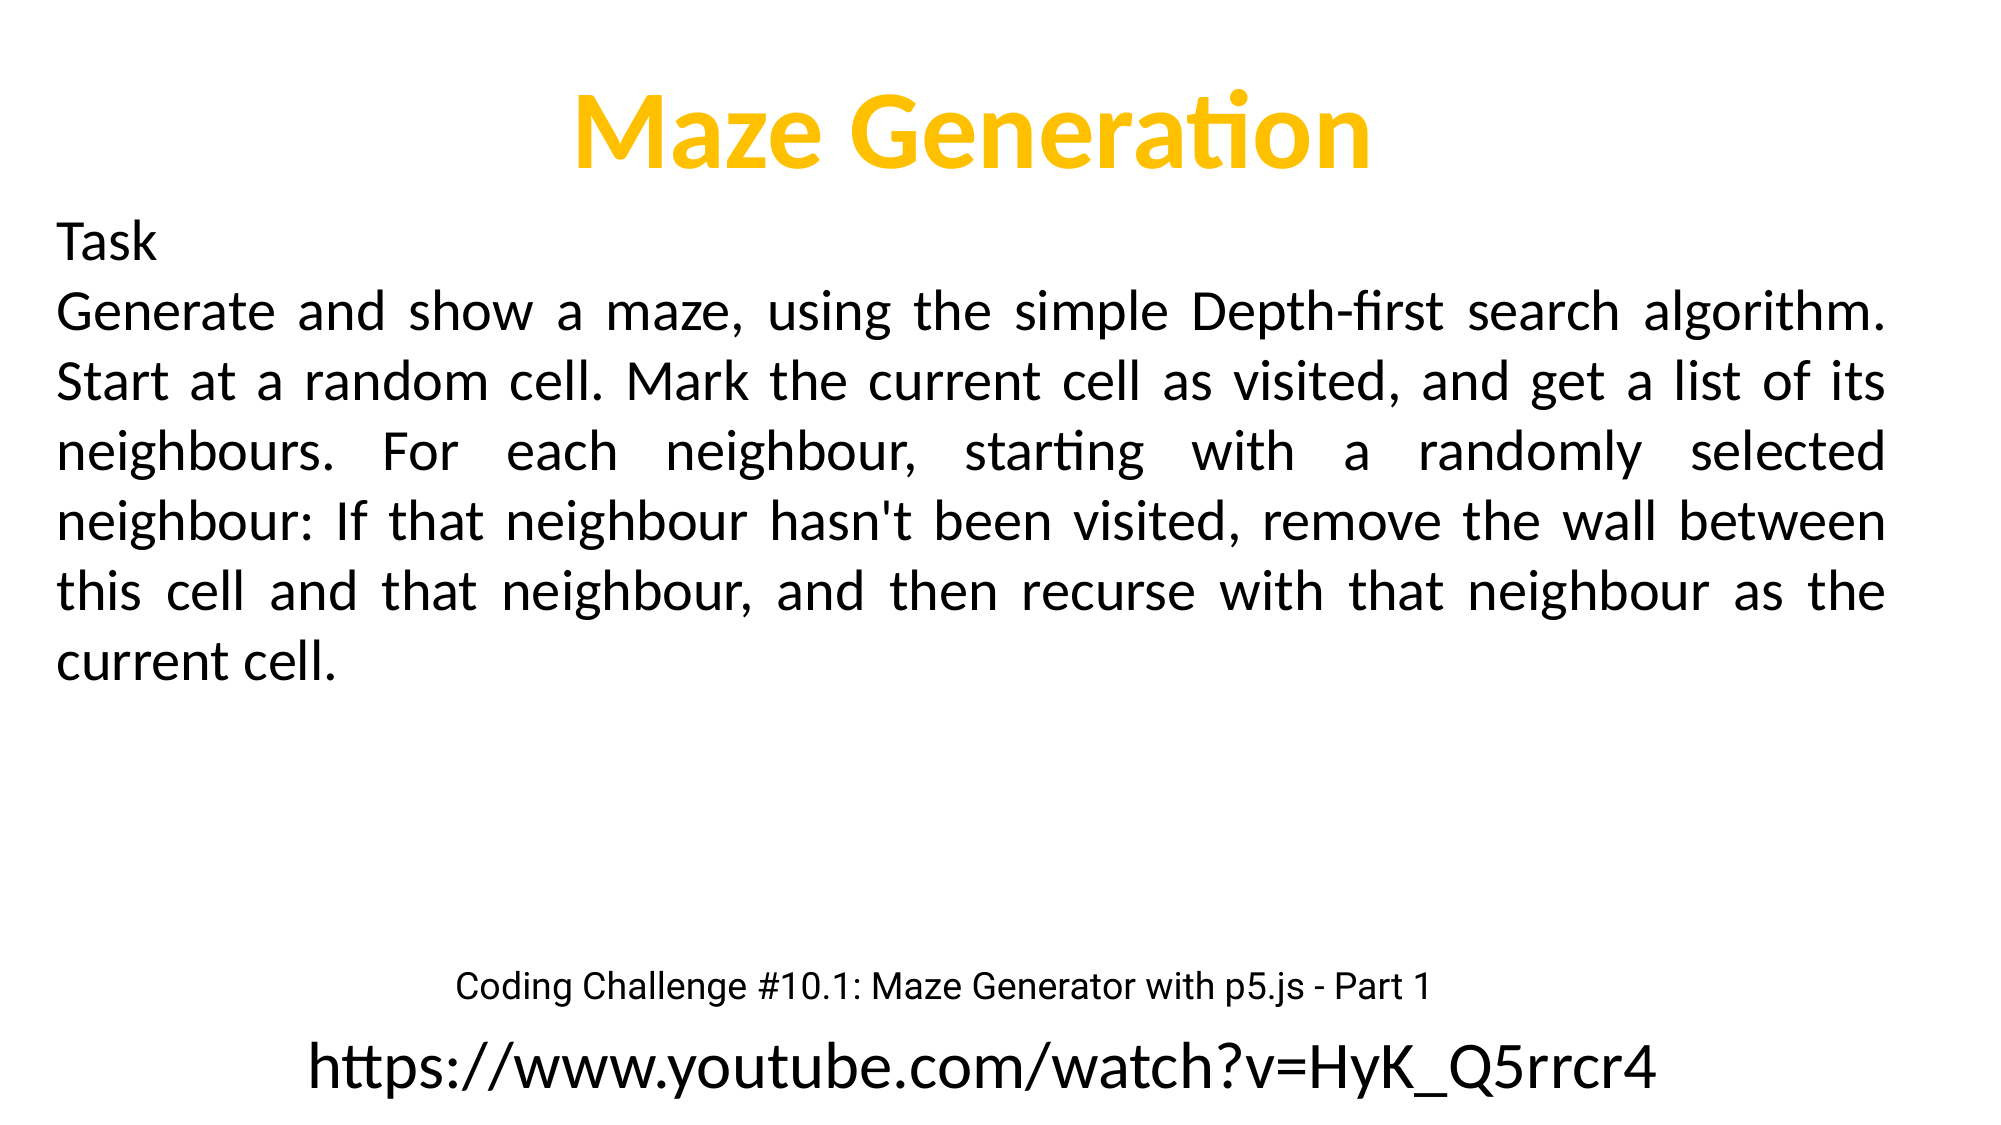

Maze Generation
Task
Generate and show a maze, using the simple Depth-first search algorithm. Start at a random cell. Mark the current cell as visited, and get a list of its neighbours. For each neighbour, starting with a randomly selected neighbour: If that neighbour hasn't been visited, remove the wall between this cell and that neighbour, and then recurse with that neighbour as the current cell.
Coding Challenge #10.1: Maze Generator with p5.js - Part 1
https://www.youtube.com/watch?v=HyK_Q5rrcr4